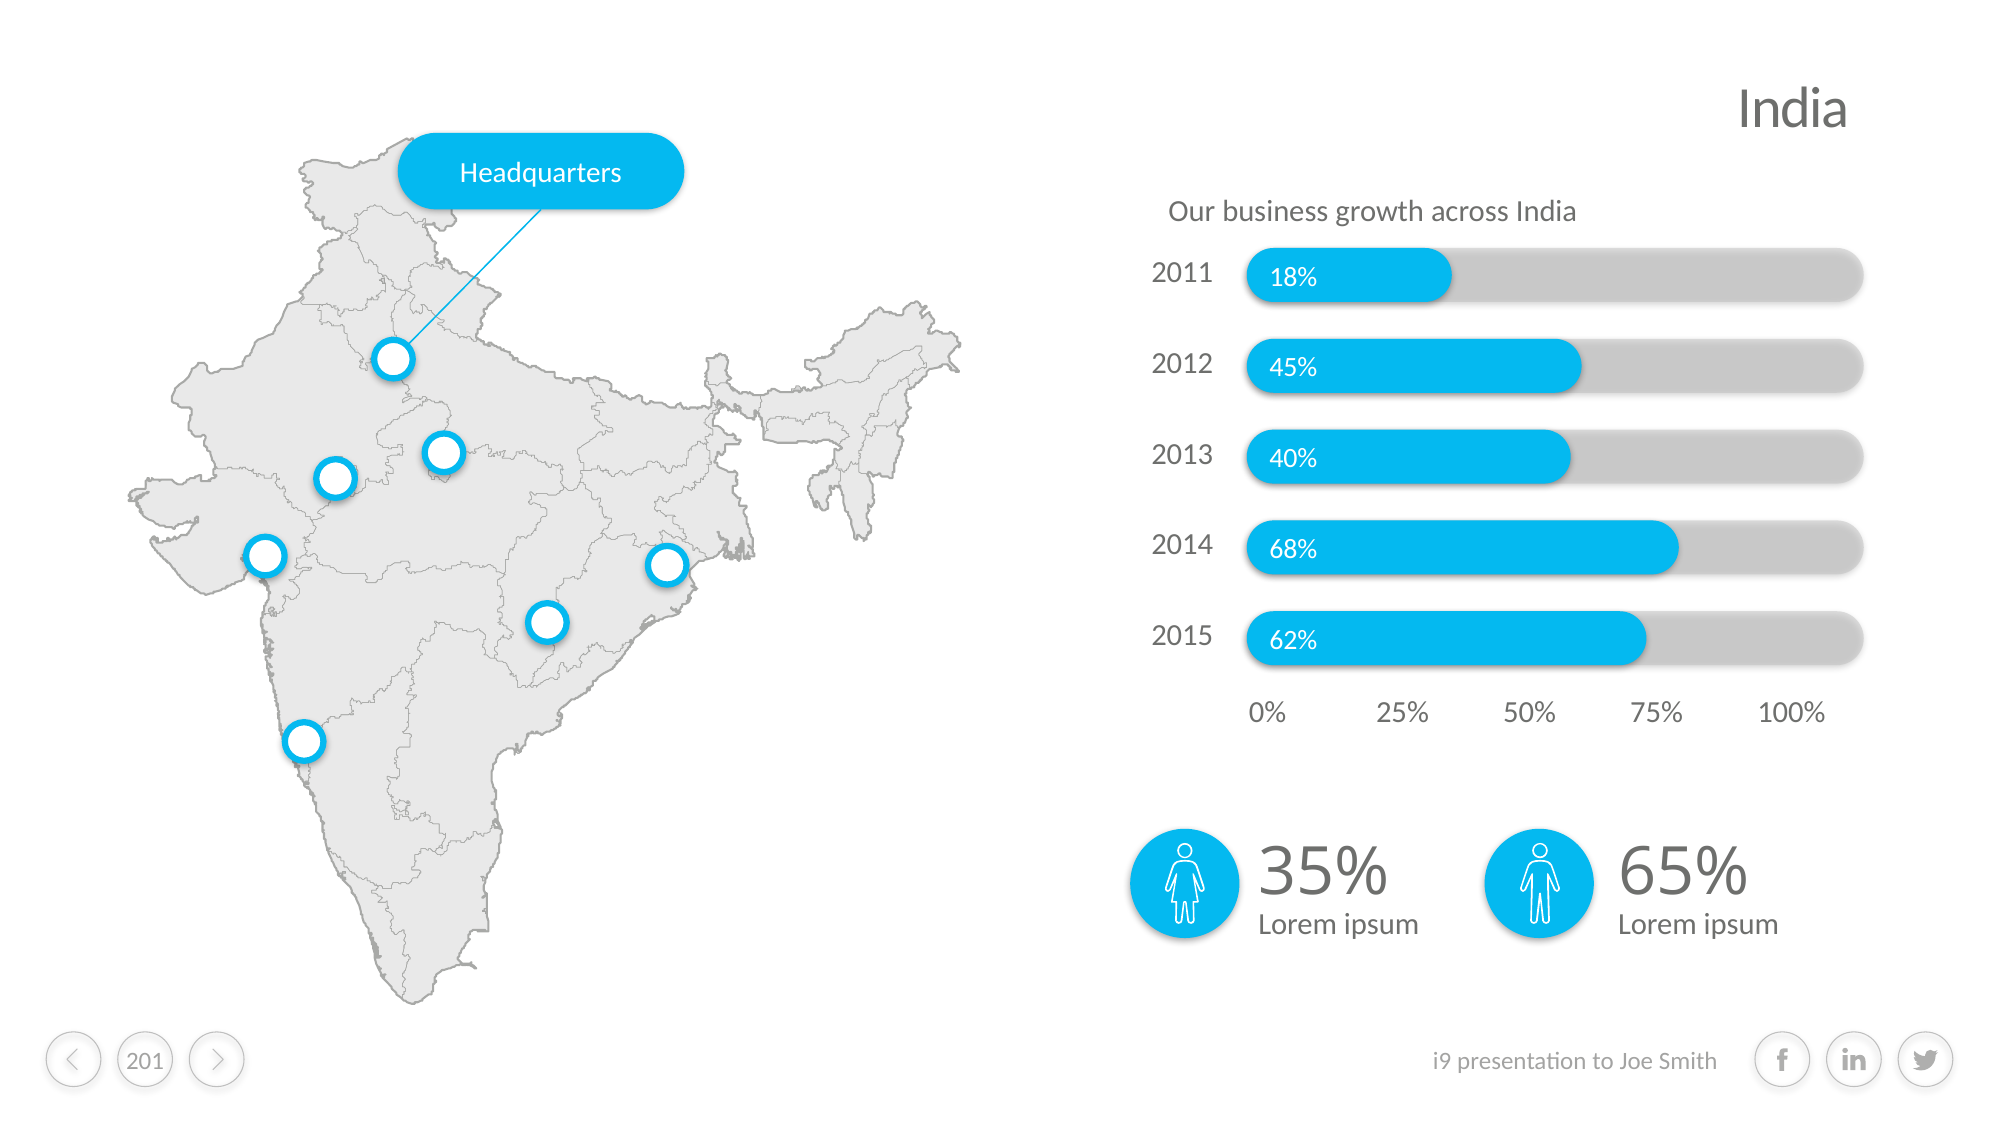

# India

Headquarters

Our business growth across India

2011
2012
2013
2014
2015
0%
25%
50%
75%
100%
18%

45%

40%

68%

62%

35%
Lorem ipsum
65%
Lorem ipsum